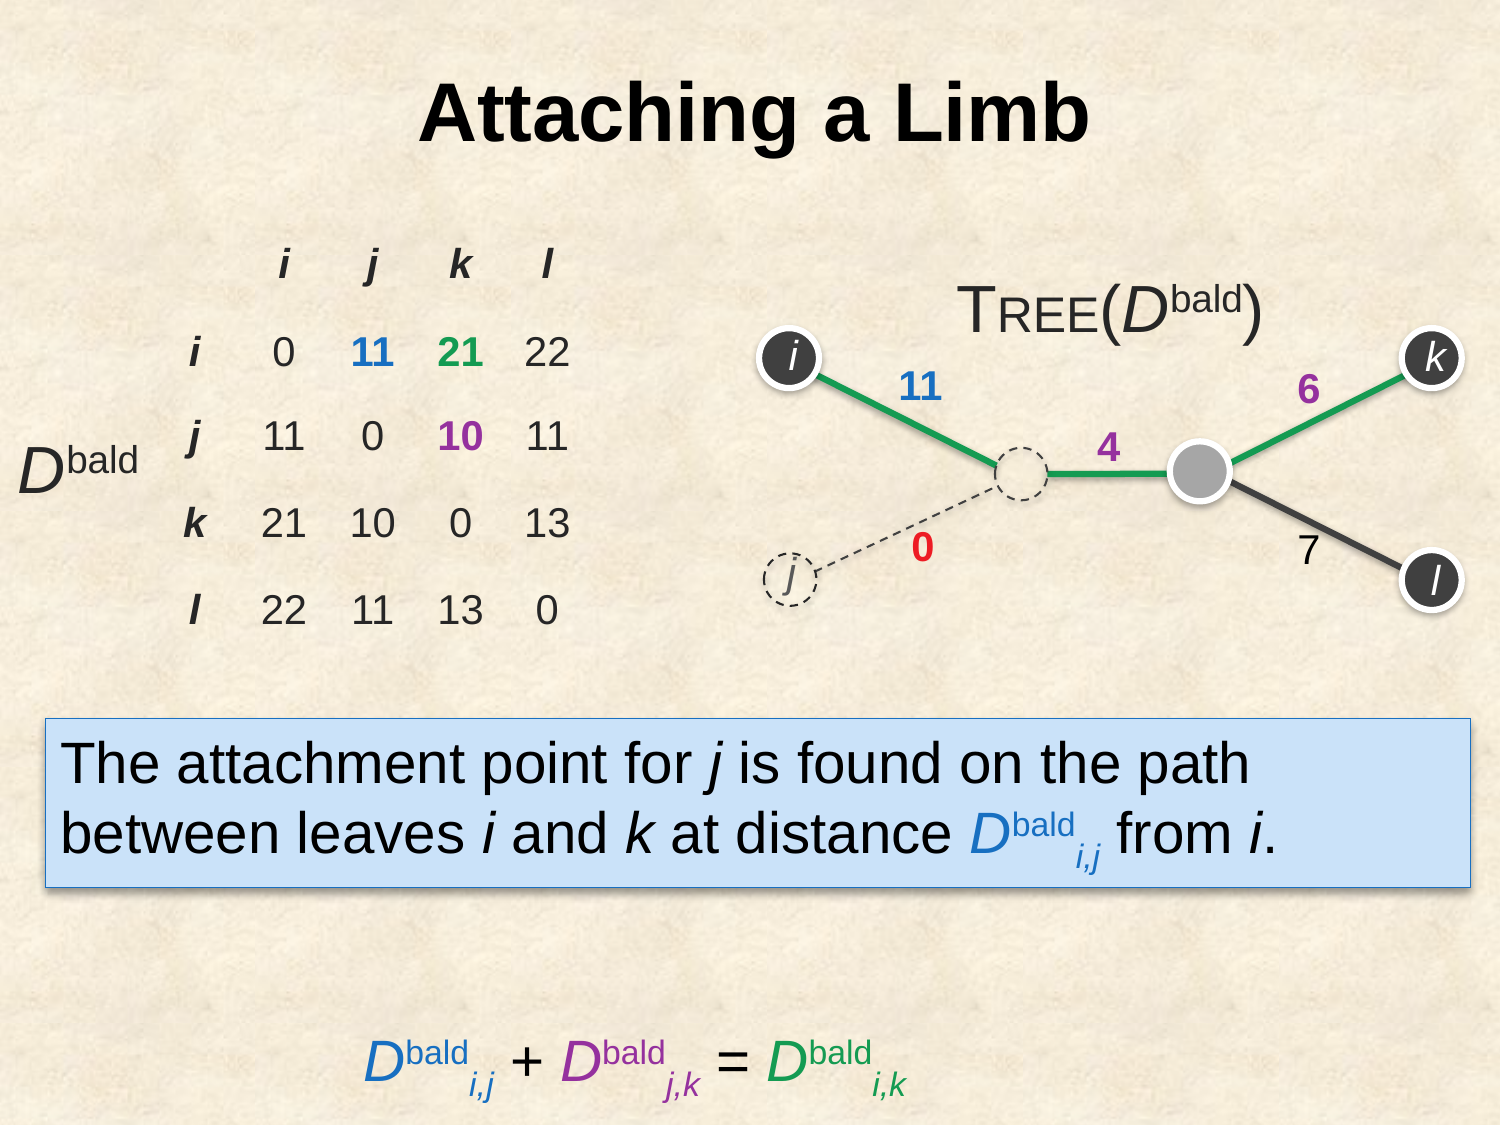

Attaching a Limb
|  | i | j | k | l |
| --- | --- | --- | --- | --- |
| i | 0 | 11 | 21 | 22 |
| j | 11 | 0 | 10 | 11 |
| k | 21 | 10 | 0 | 13 |
| l | 22 | 11 | 13 | 0 |
TREE(Dbald)
i
k

11
6
4

0
7
j
l

Dbald
The attachment point for j is found on the path between leaves i and k at distance Dbaldi,j from i.

Dbaldi,j + Dbaldj,k = Dbaldi,k